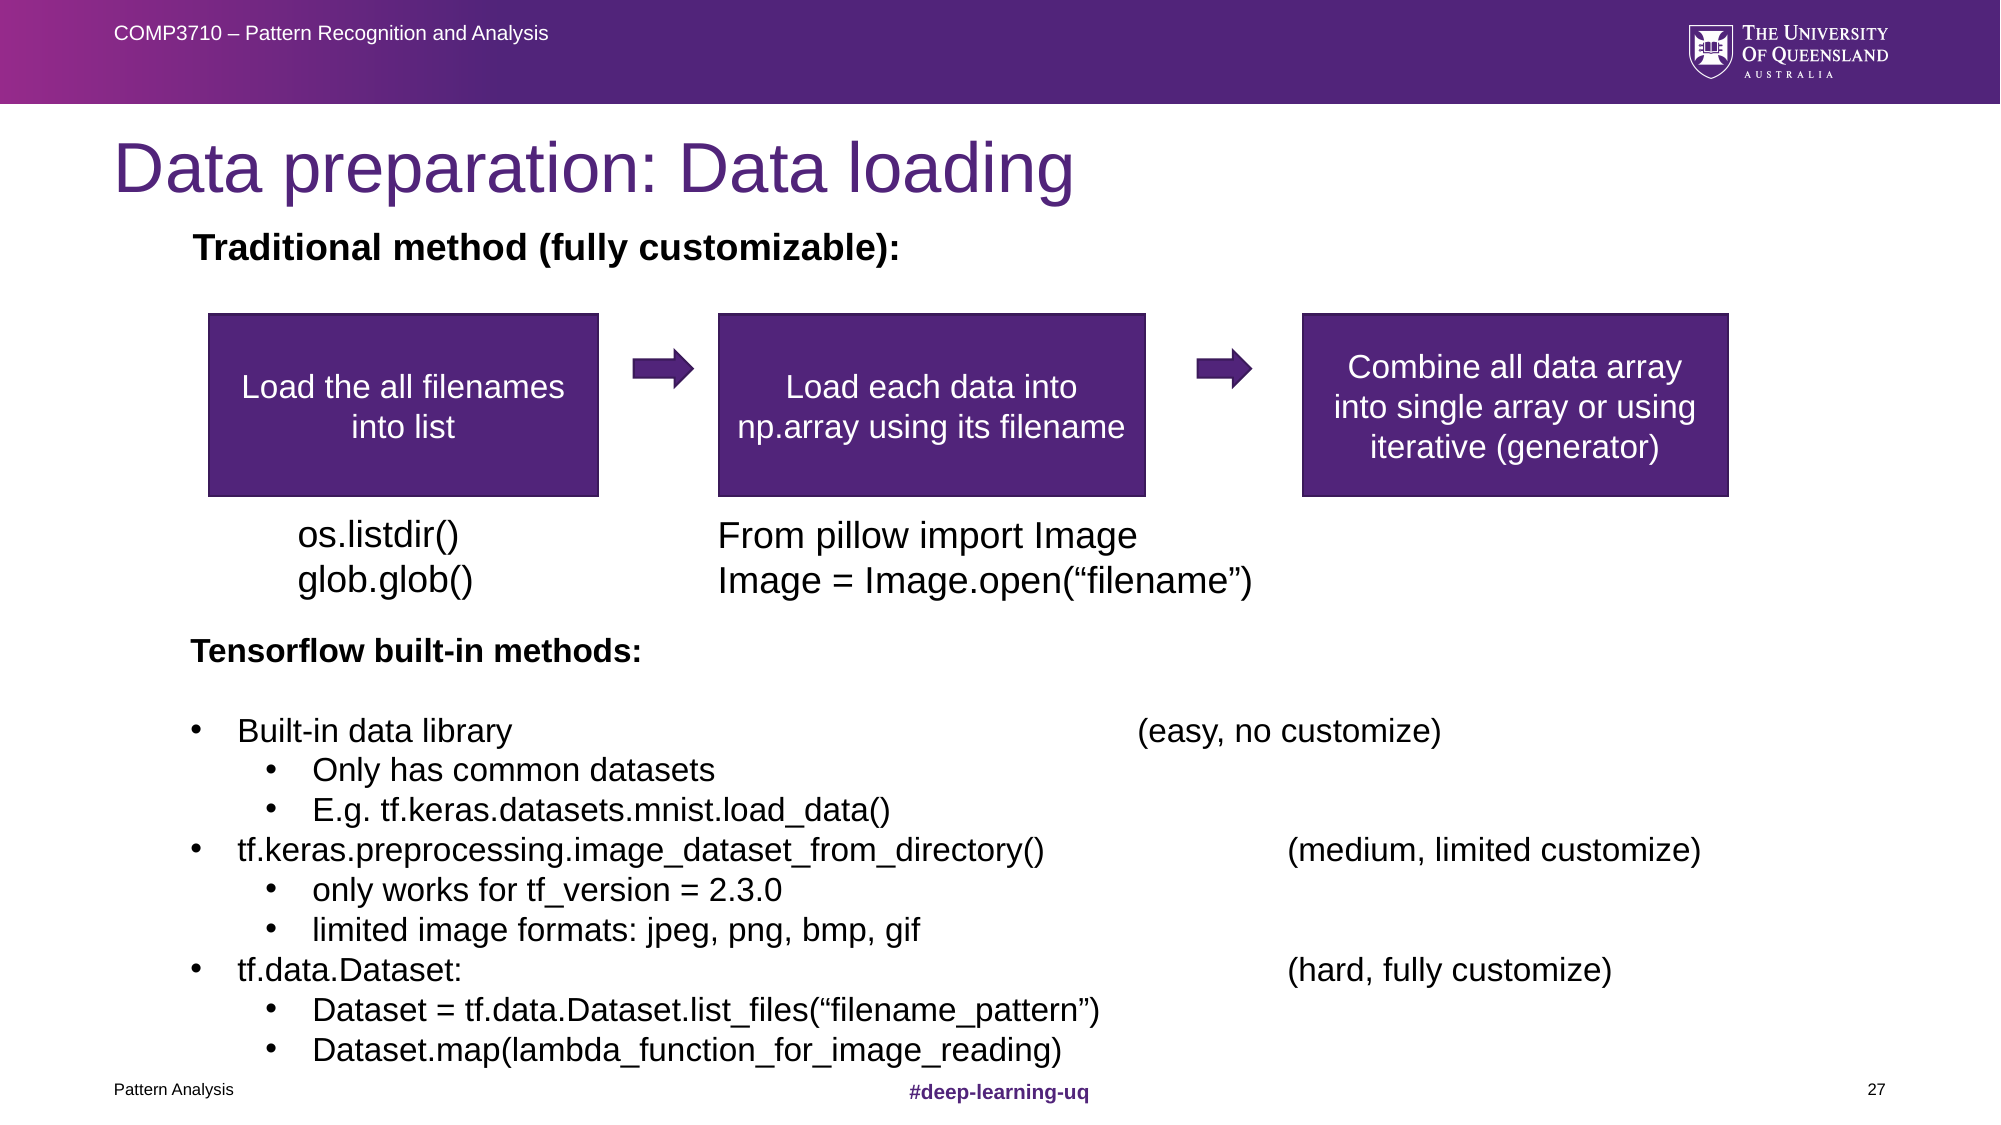

COMP3710 – Pattern Recognition and Analysis
# Data preparation: Data loading
Traditional method (fully customizable):

Load the all filenames into list
Load each data into np.array using its filename
Combine all data array into single array or using iterative (generator)

os.listdir()
glob.glob()
From pillow import Image
Image = Image.open(“filename”)
Tensorflow built-in methods:

Built-in data library 					(easy, no customize)
Only has common datasets
E.g. tf.keras.datasets.mnist.load_data()
tf.keras.preprocessing.image_dataset_from_directory()		(medium, limited customize)
only works for tf_version = 2.3.0
limited image formats: jpeg, png, bmp, gif
tf.data.Dataset:						(hard, fully customize)
Dataset = tf.data.Dataset.list_files(“filename_pattern”)
Dataset.map(lambda_function_for_image_reading)

Pattern Analysis
27
#deep-learning-uq